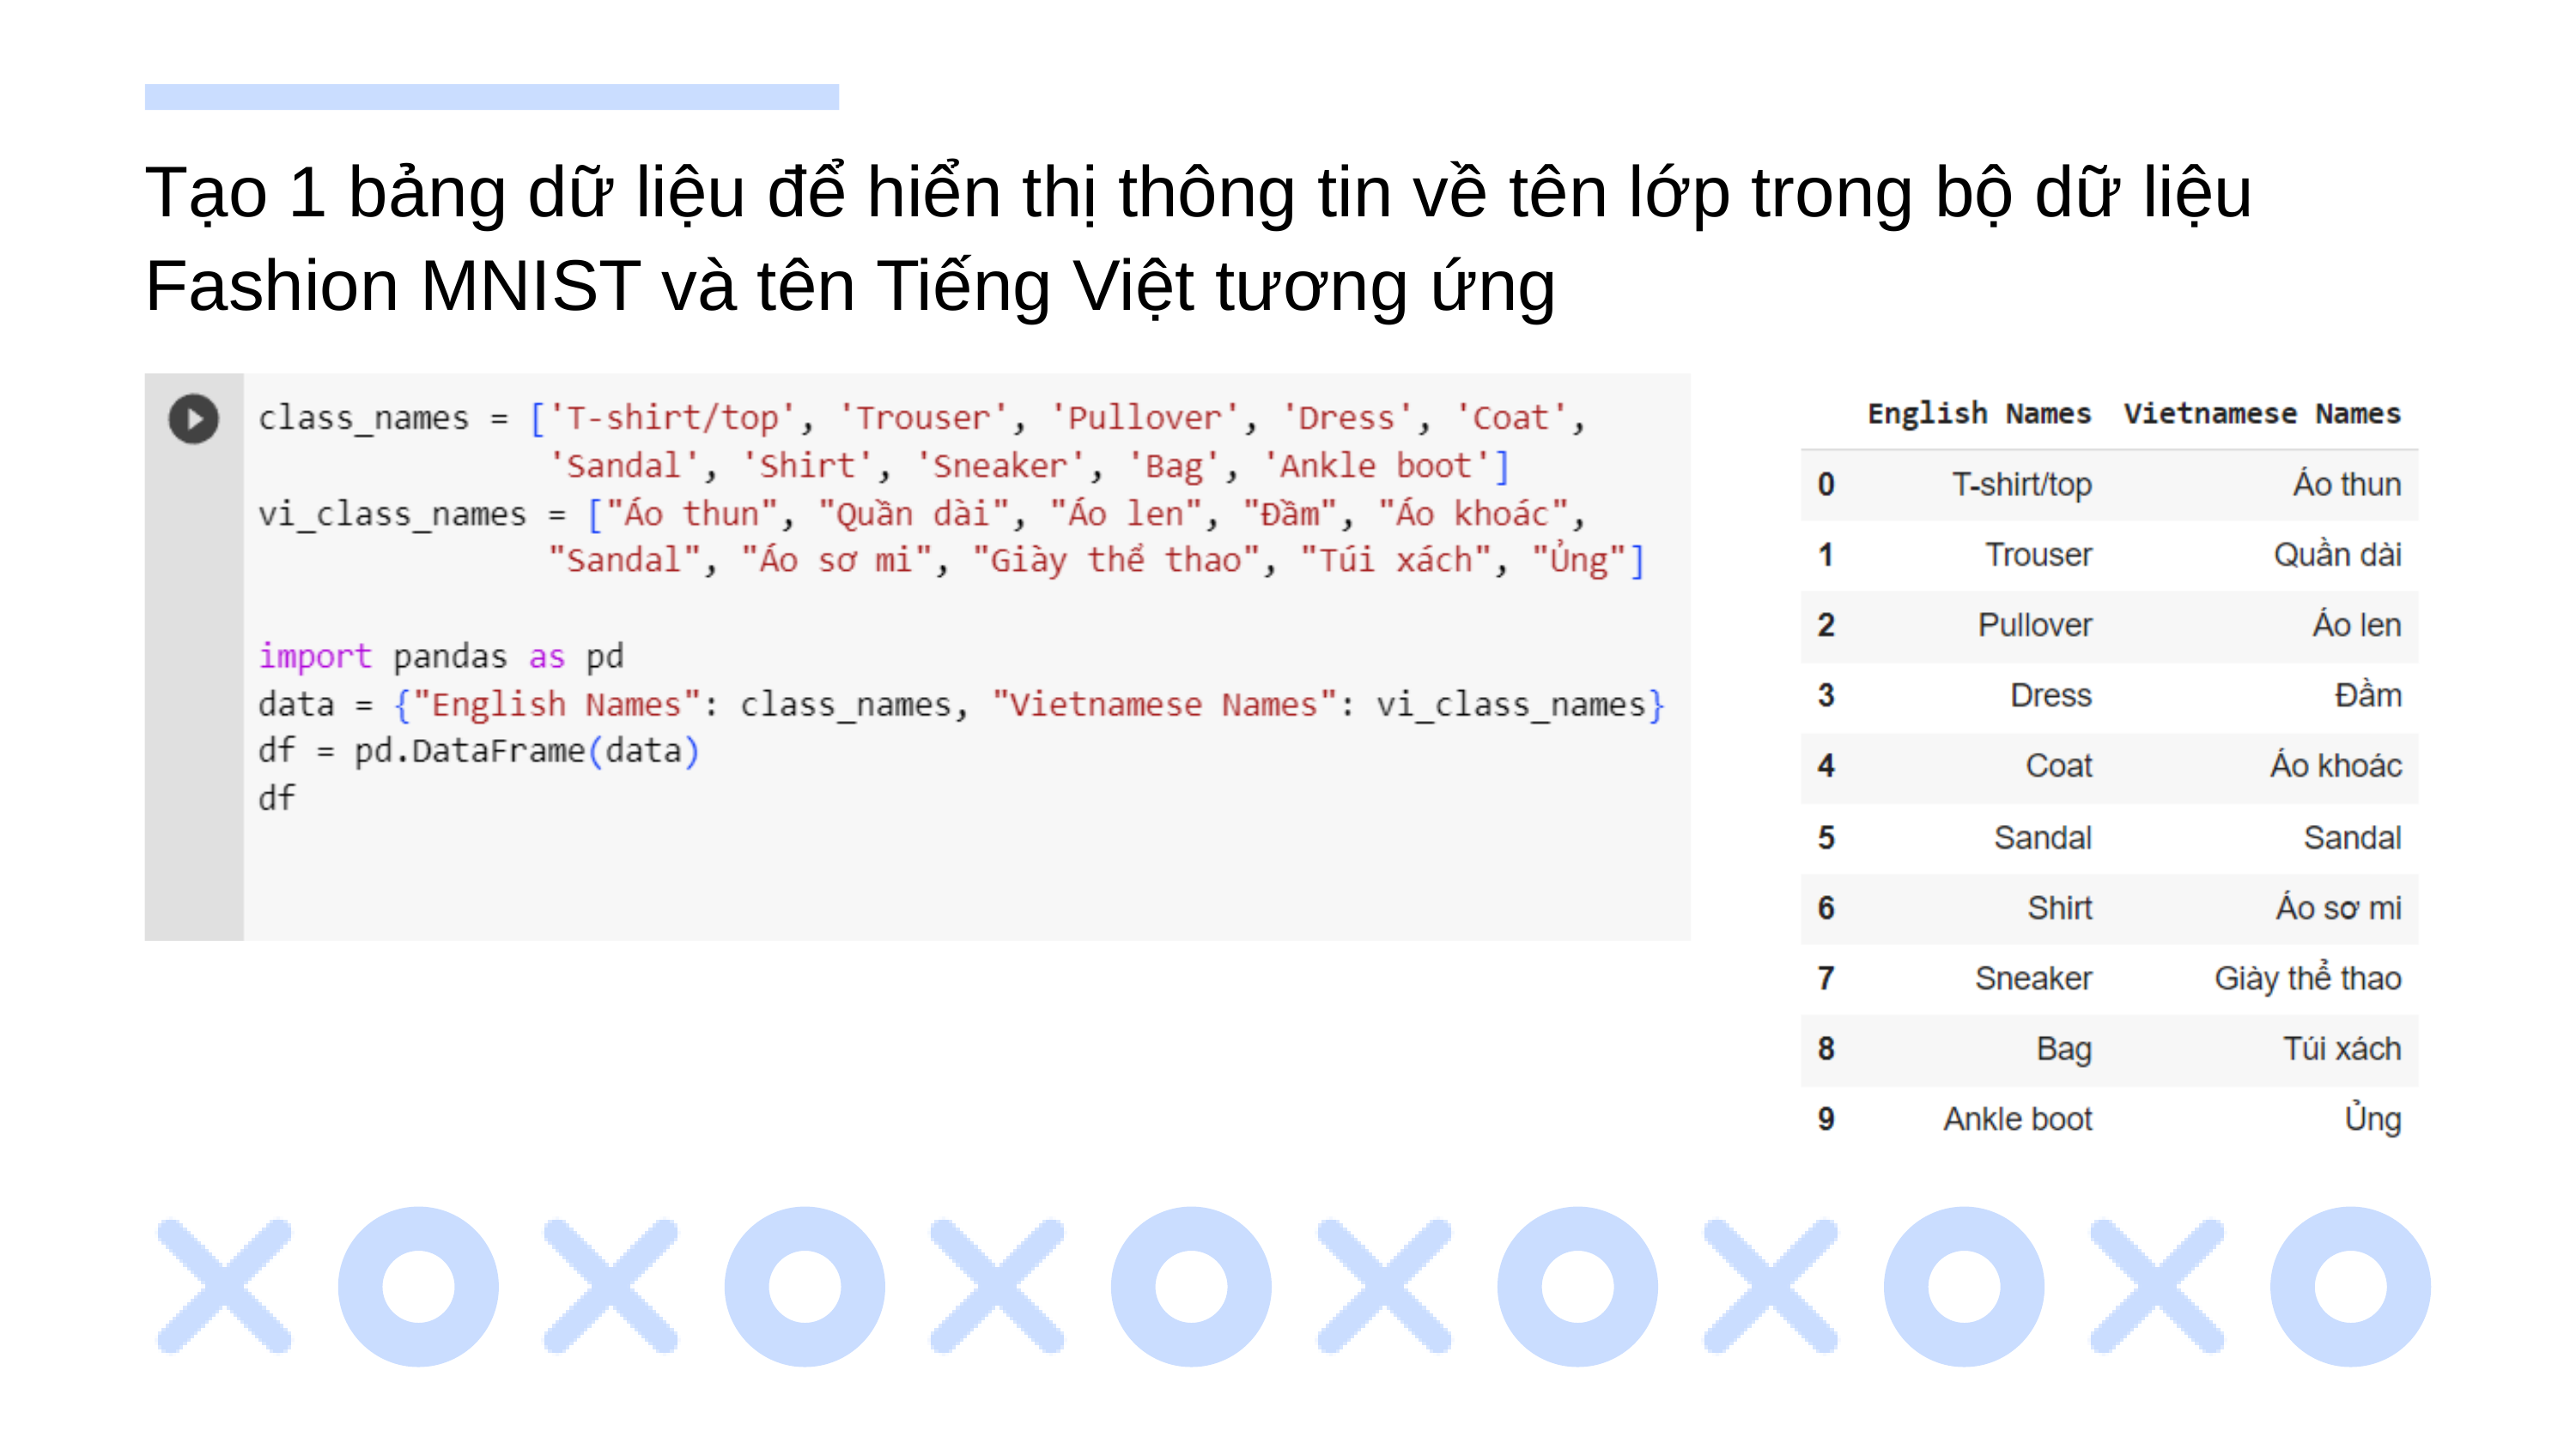

Tạo 1 bảng dữ liệu để hiển thị thông tin về tên lớp trong bộ dữ liệu Fashion MNIST và tên Tiếng Việt tương ứng